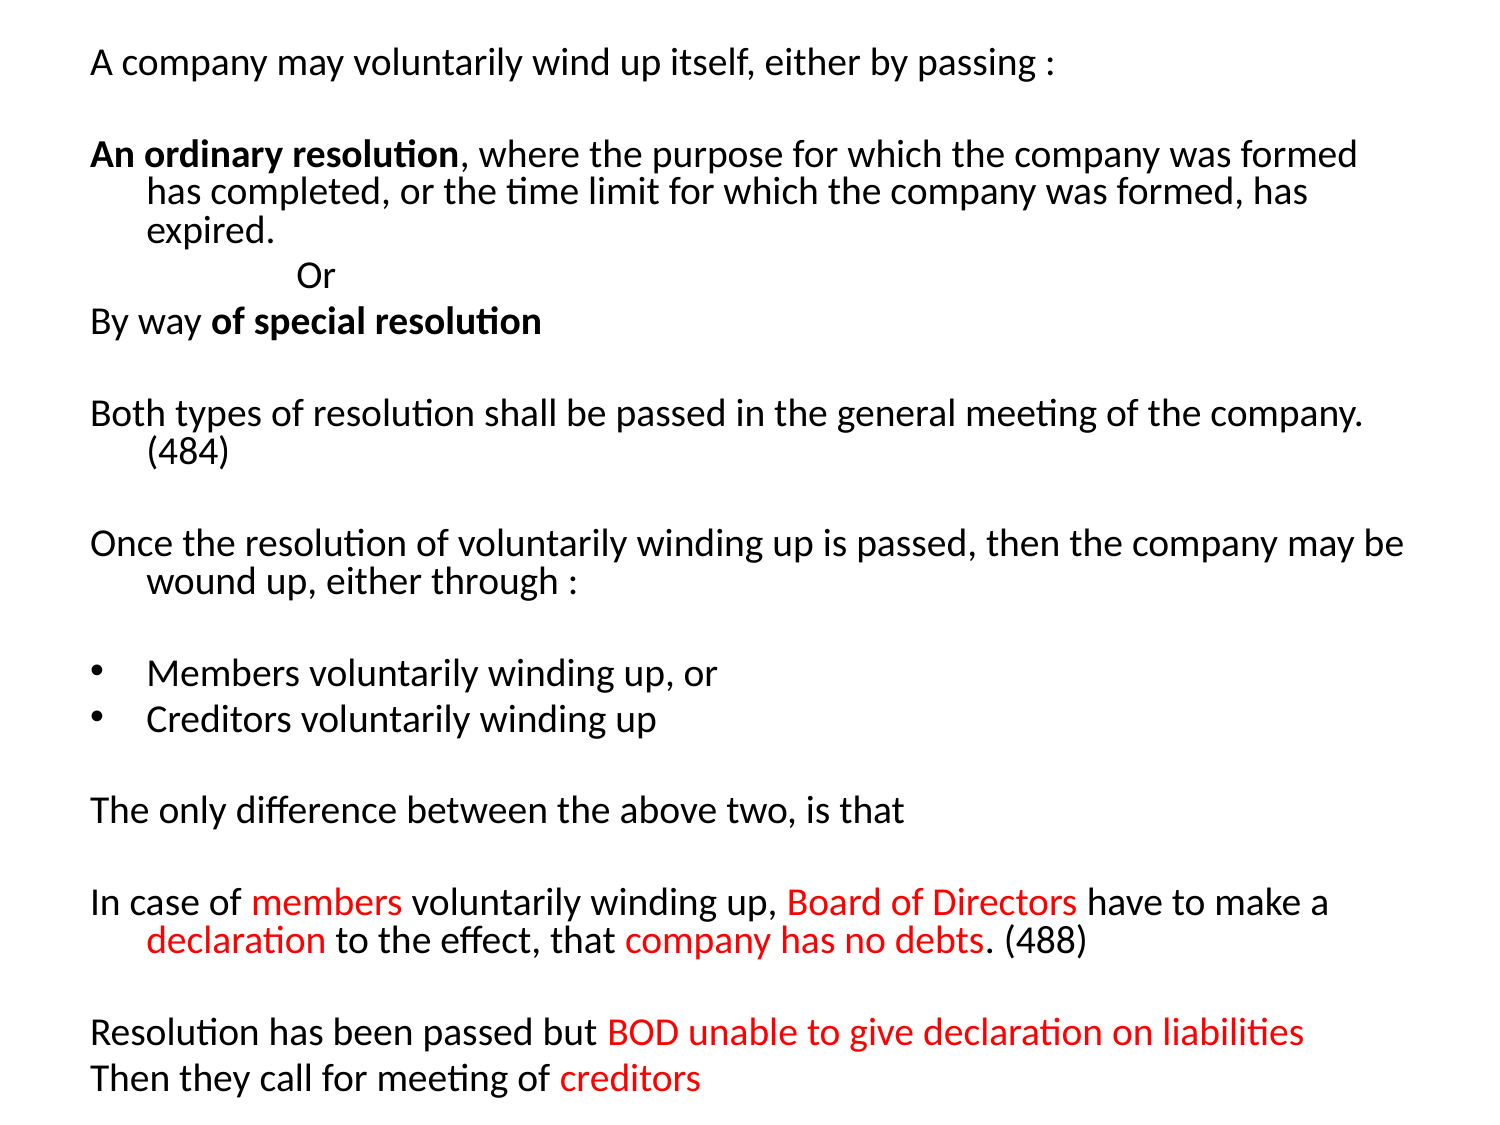

A company may voluntarily wind up itself, either by passing :

An ordinary resolution, where the purpose for which the company was formed has completed, or the time limit for which the company was formed, has expired.
		Or
By way of special resolution

Both types of resolution shall be passed in the general meeting of the company. (484)

Once the resolution of voluntarily winding up is passed, then the company may be wound up, either through :

Members voluntarily winding up, or
Creditors voluntarily winding up

The only difference between the above two, is that

In case of members voluntarily winding up, Board of Directors have to make a declaration to the effect, that company has no debts. (488)

Resolution has been passed but BOD unable to give declaration on liabilities
Then they call for meeting of creditors